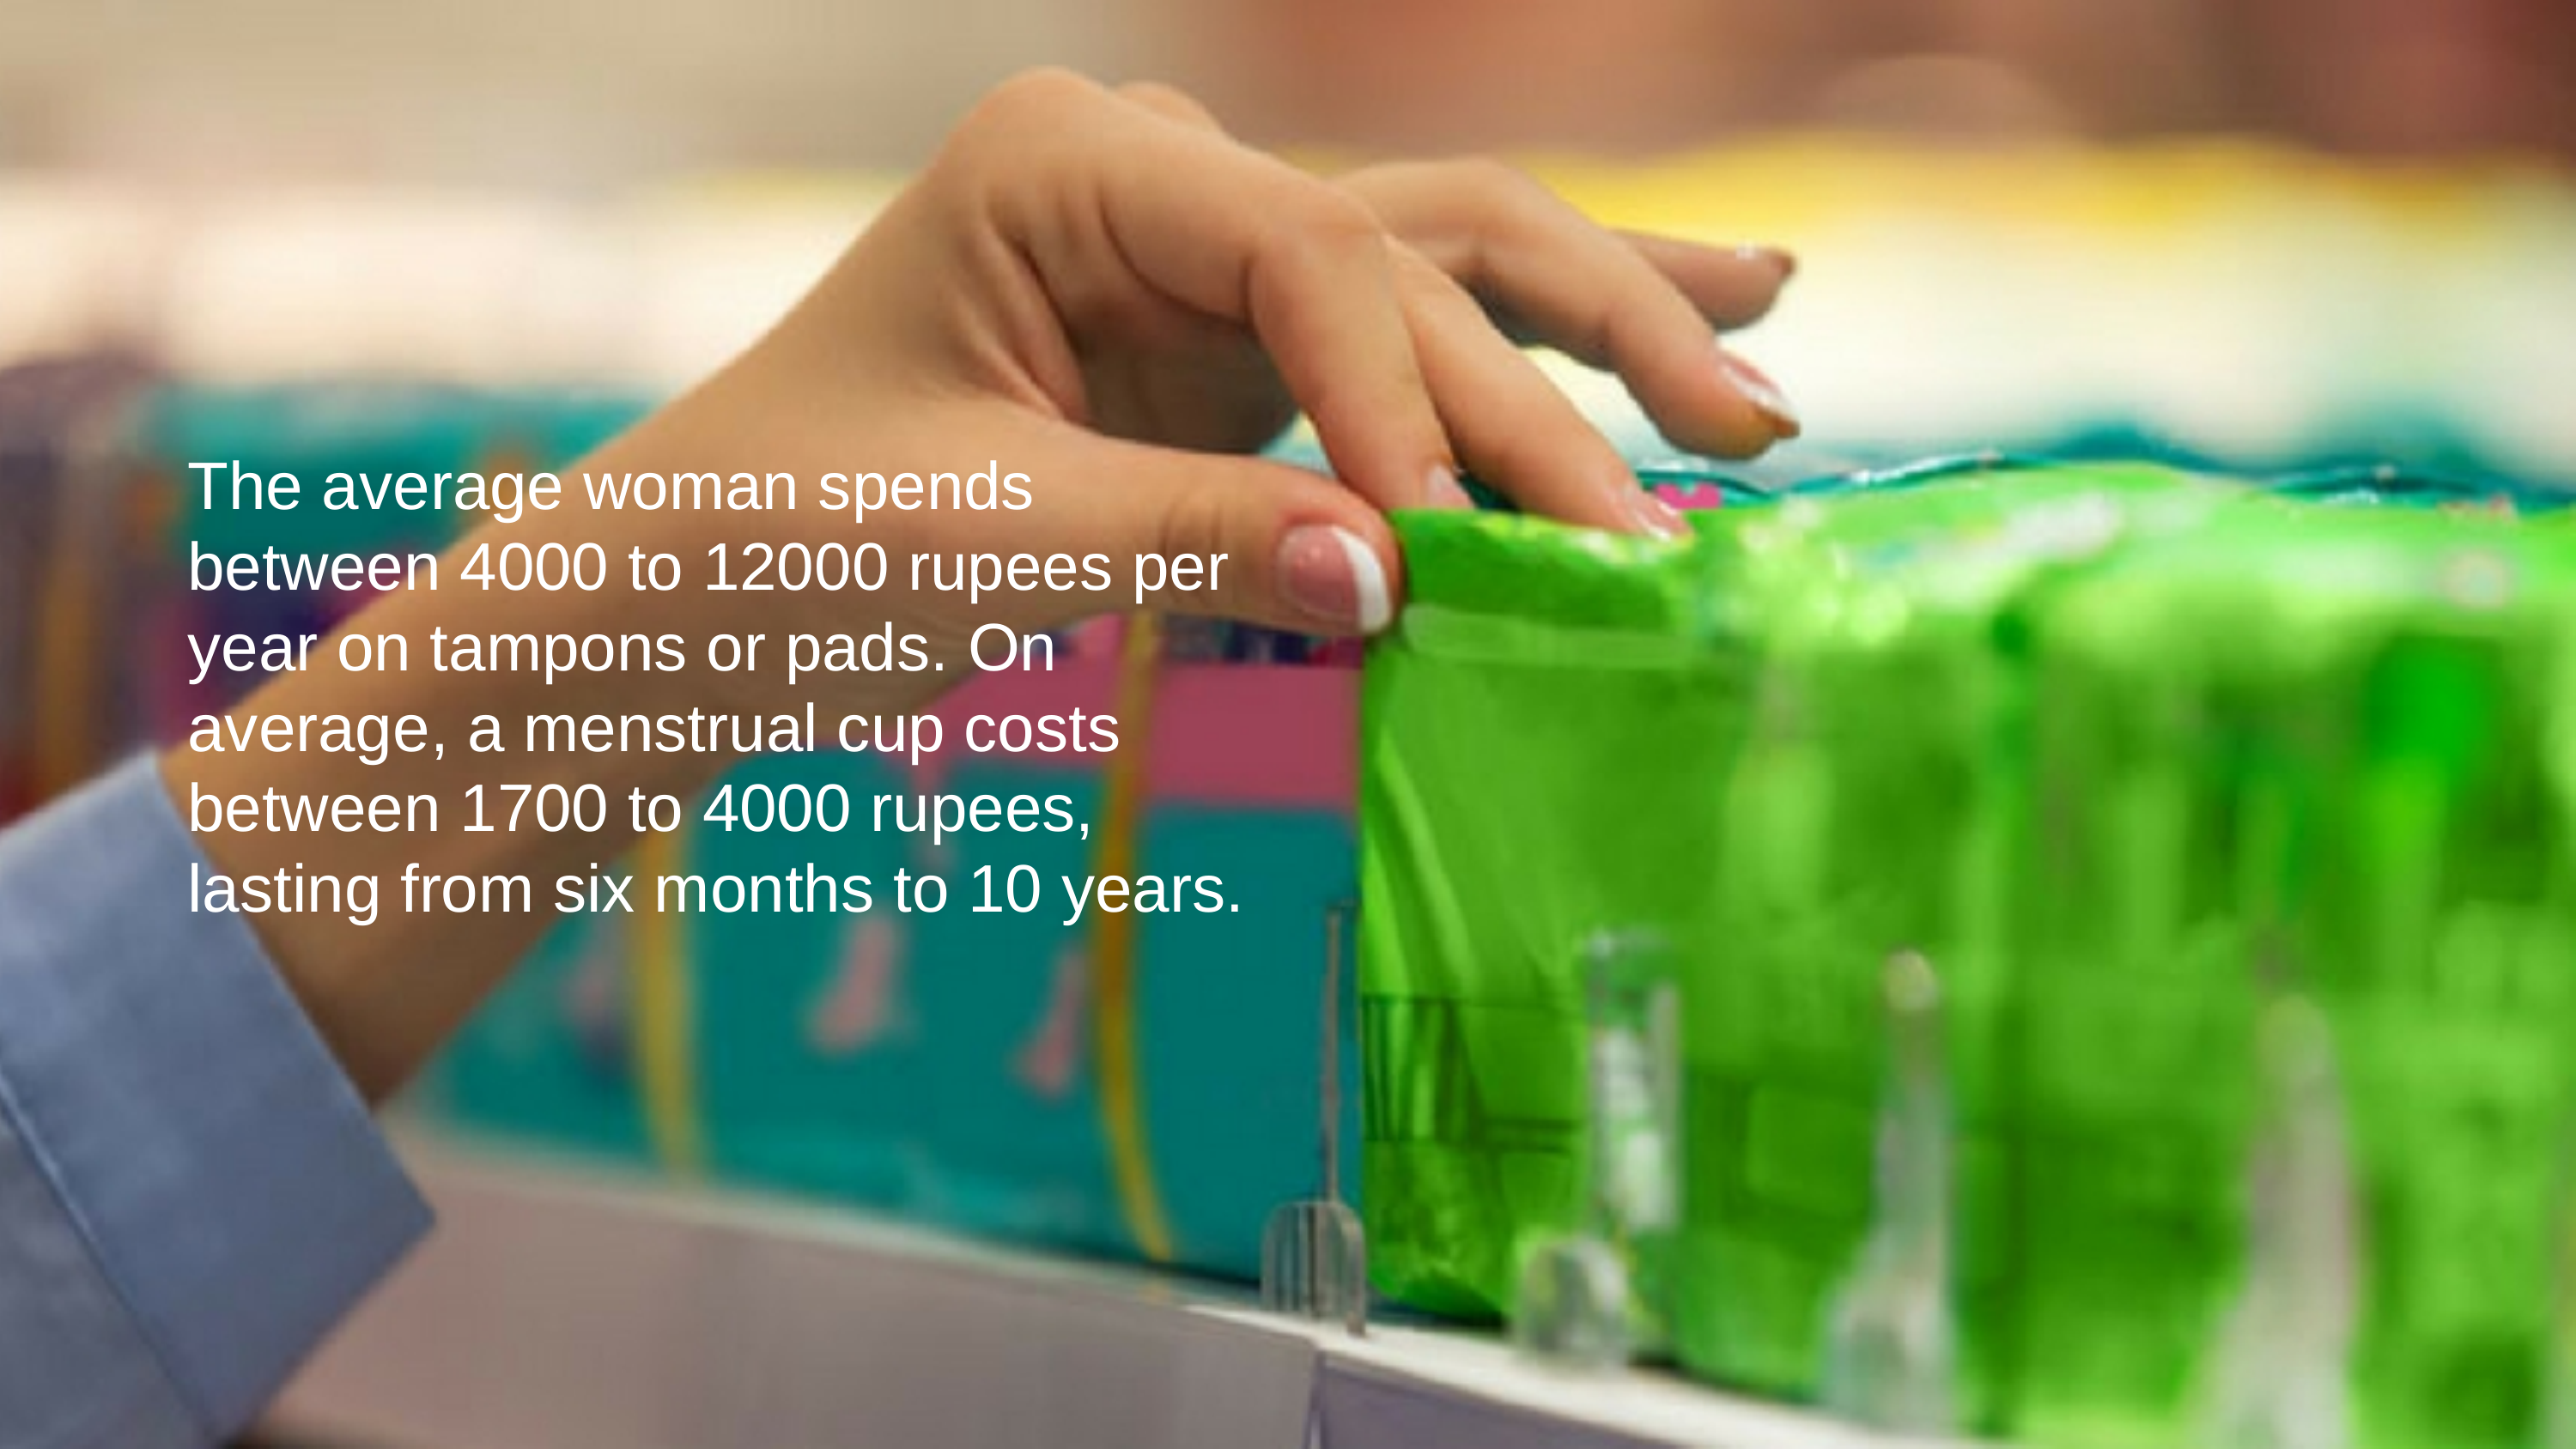

The average woman spends between 4000 to 12000 rupees per year on tampons or pads. On average, a menstrual cup costs between 1700 to 4000 rupees, lasting from six months to 10 years.